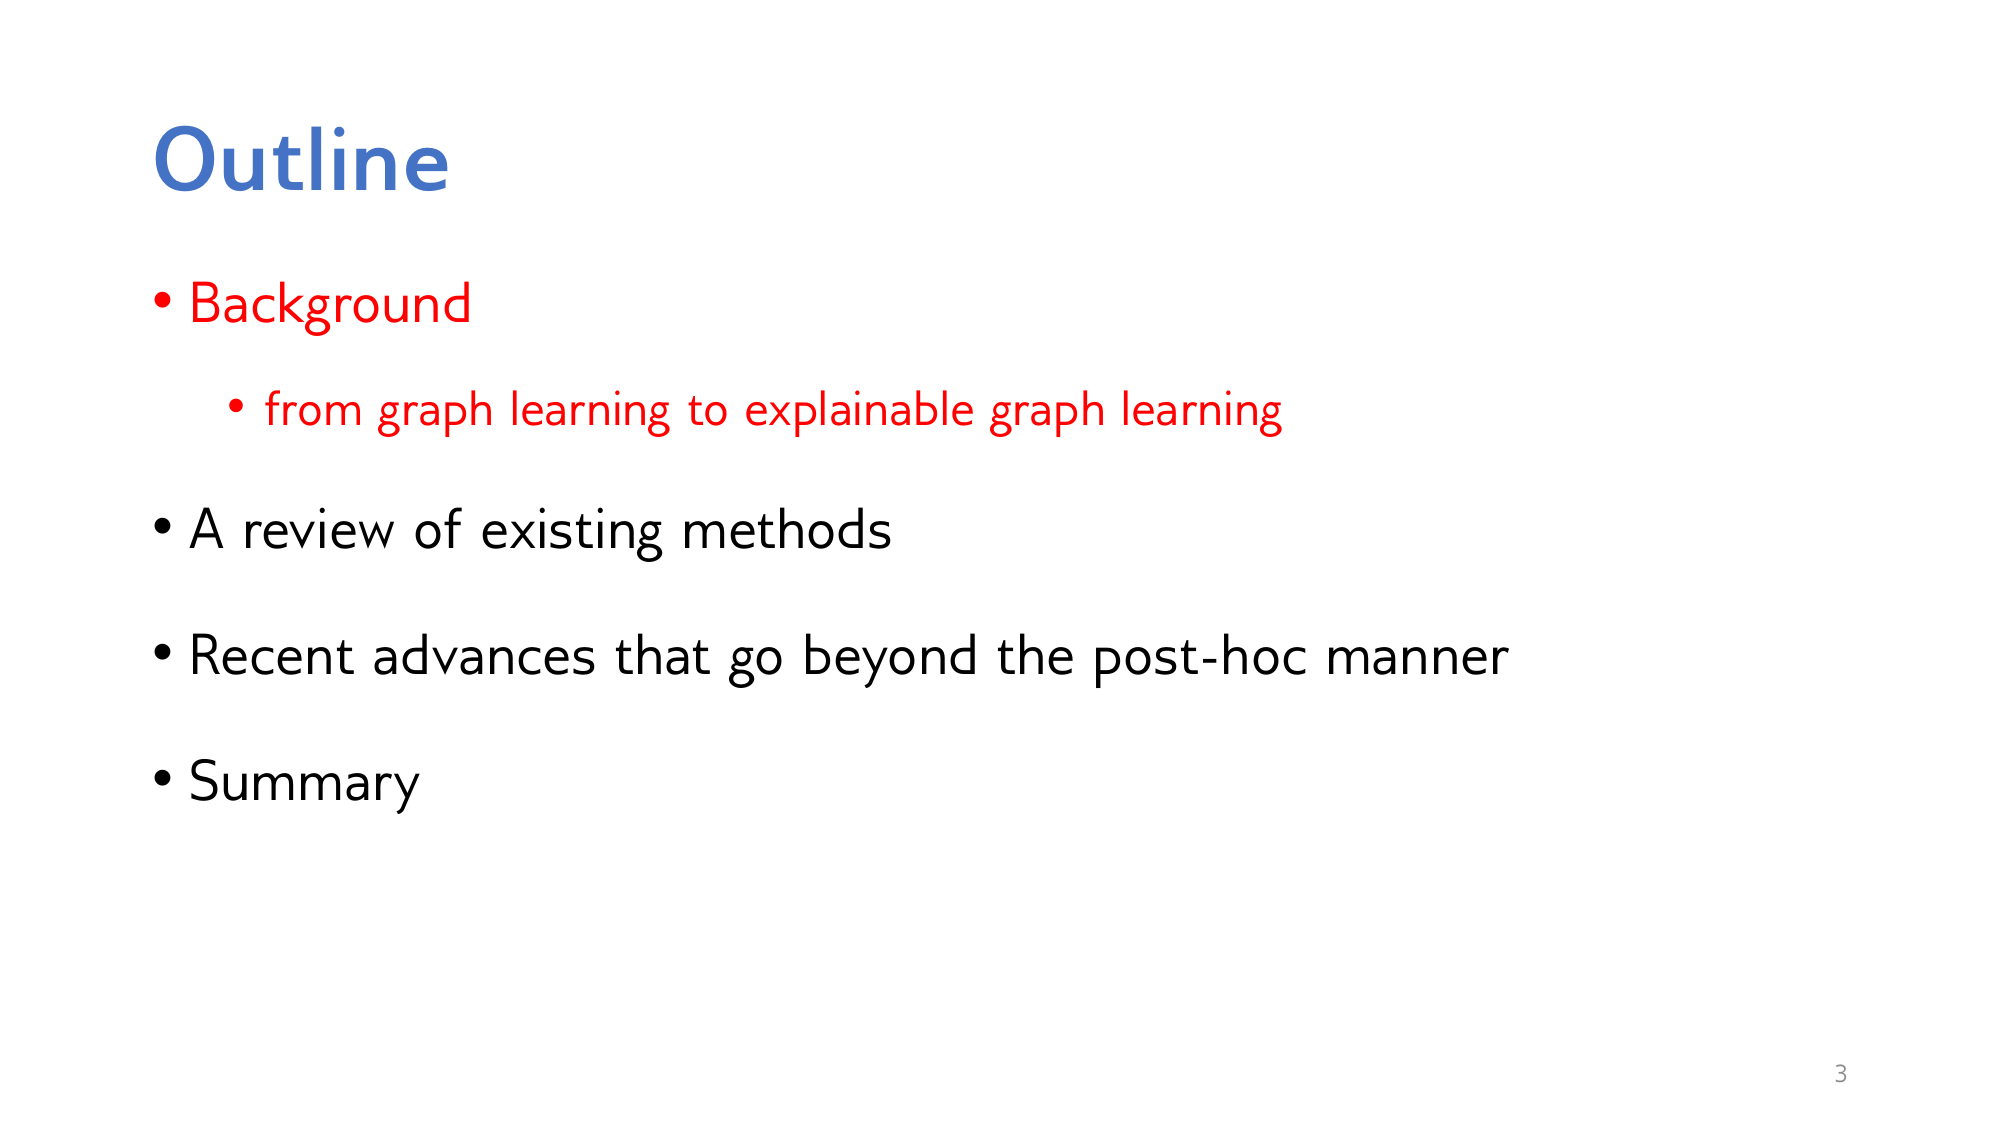

# Outline
Background
from graph learning to explainable graph learning
A review of existing methods
Recent advances that go beyond the post-hoc manner
Summary

3